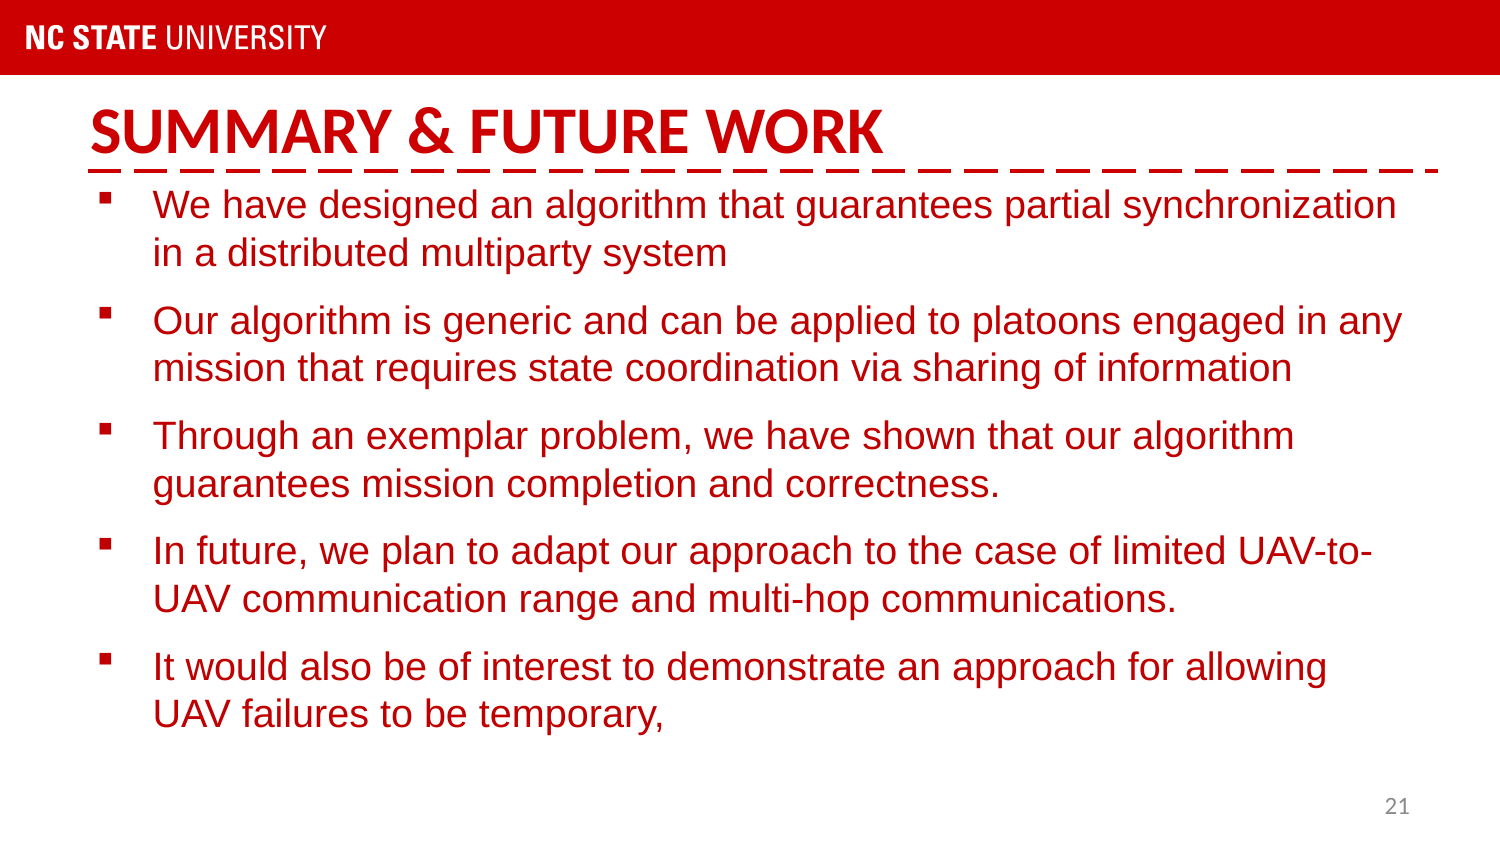

# SUMMARY & FUTURE WORK
We have designed an algorithm that guarantees partial synchronization in a distributed multiparty system
Our algorithm is generic and can be applied to platoons engaged in any mission that requires state coordination via sharing of information
Through an exemplar problem, we have shown that our algorithm guarantees mission completion and correctness.
In future, we plan to adapt our approach to the case of limited UAV-to-UAV communication range and multi-hop communications.
It would also be of interest to demonstrate an approach for allowing UAV failures to be temporary,
21